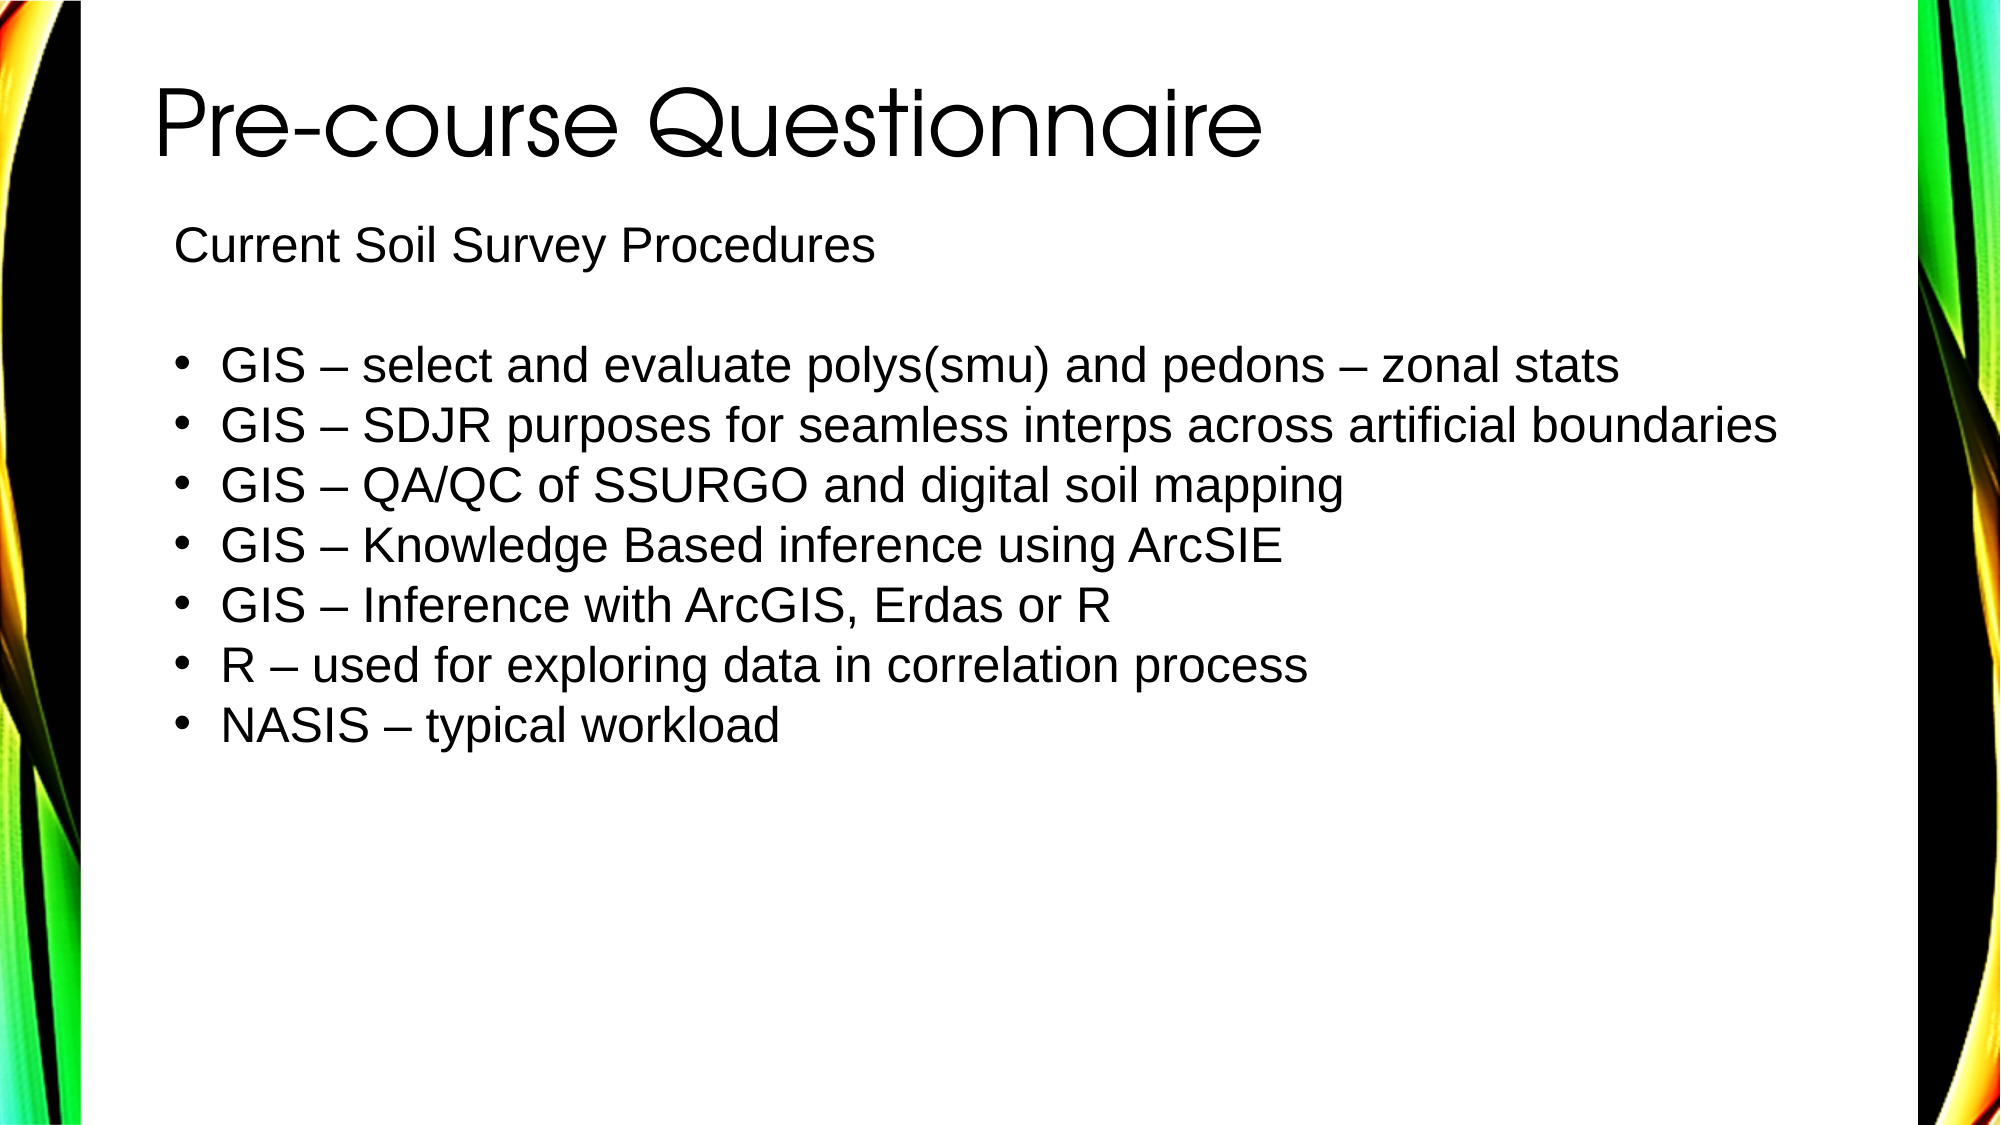

# Pre-course Questionnaire
Current Soil Survey Procedures

GIS – select and evaluate polys(smu) and pedons – zonal stats
GIS – SDJR purposes for seamless interps across artificial boundaries
GIS – QA/QC of SSURGO and digital soil mapping
GIS – Knowledge Based inference using ArcSIE
GIS – Inference with ArcGIS, Erdas or R
R – used for exploring data in correlation process
NASIS – typical workload